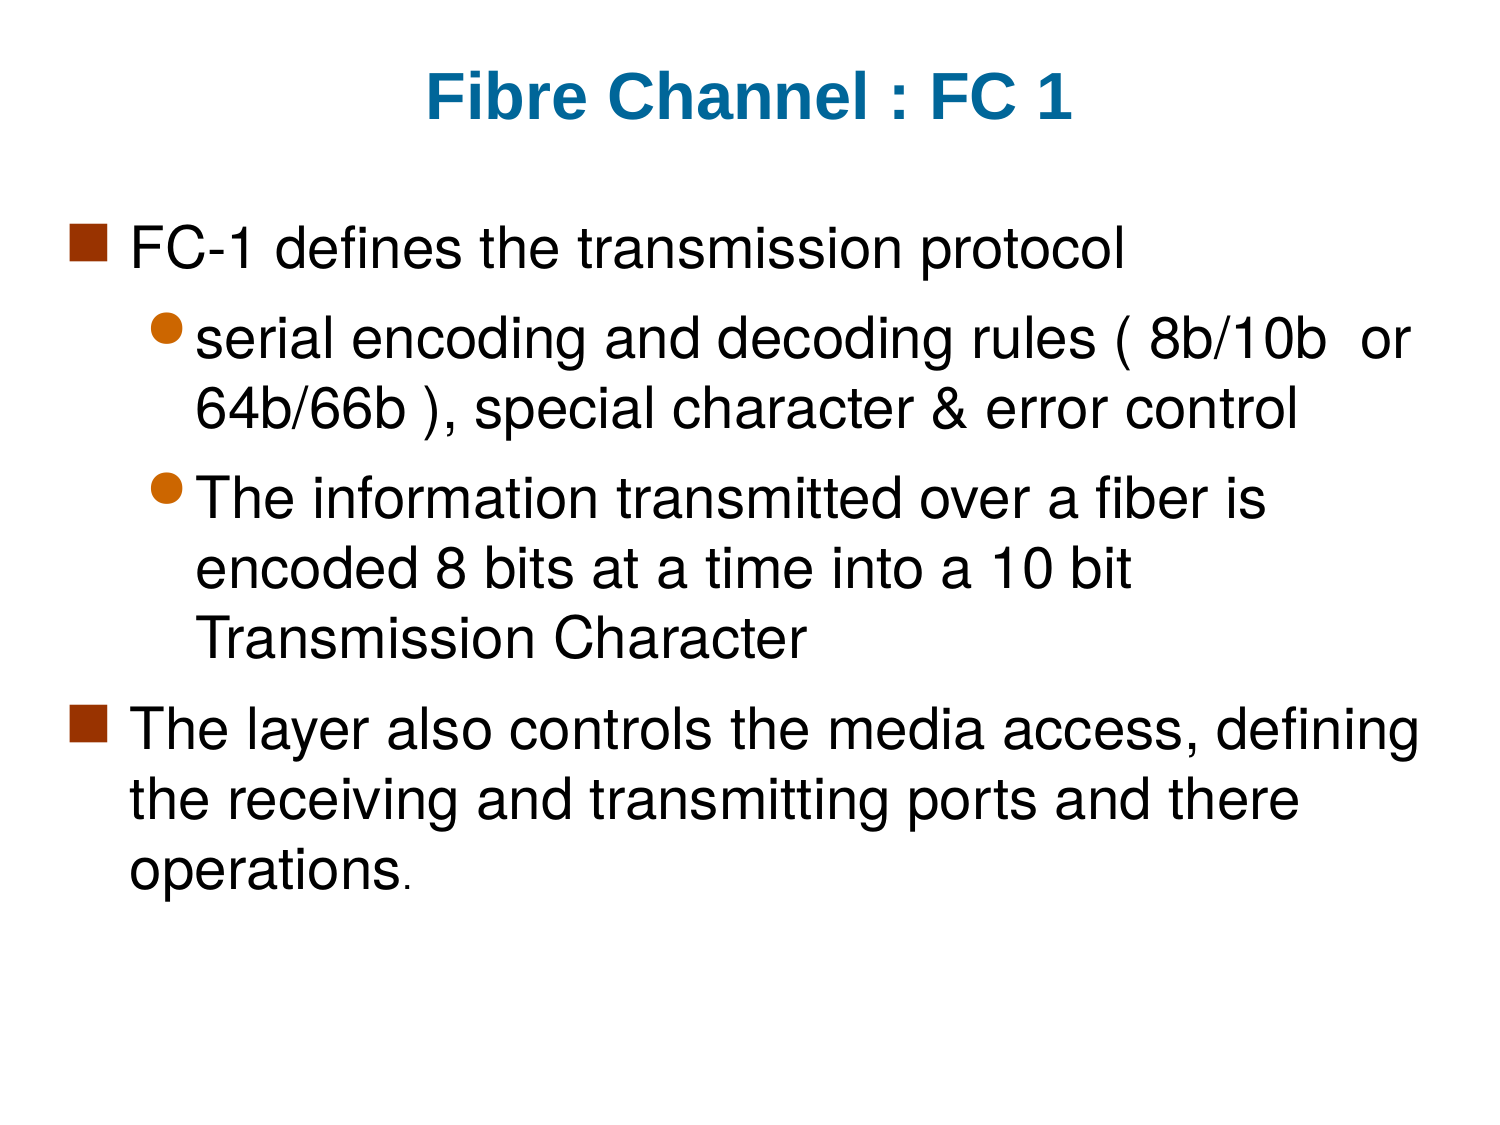

# Fibre Channel : FC 1
FC-1 defines the transmission protocol
serial encoding and decoding rules ( 8b/10b  or 64b/66b ), special character & error control
The information transmitted over a fiber is encoded 8 bits at a time into a 10 bit Transmission Character
The layer also controls the media access, defining the receiving and transmitting ports and there operations.